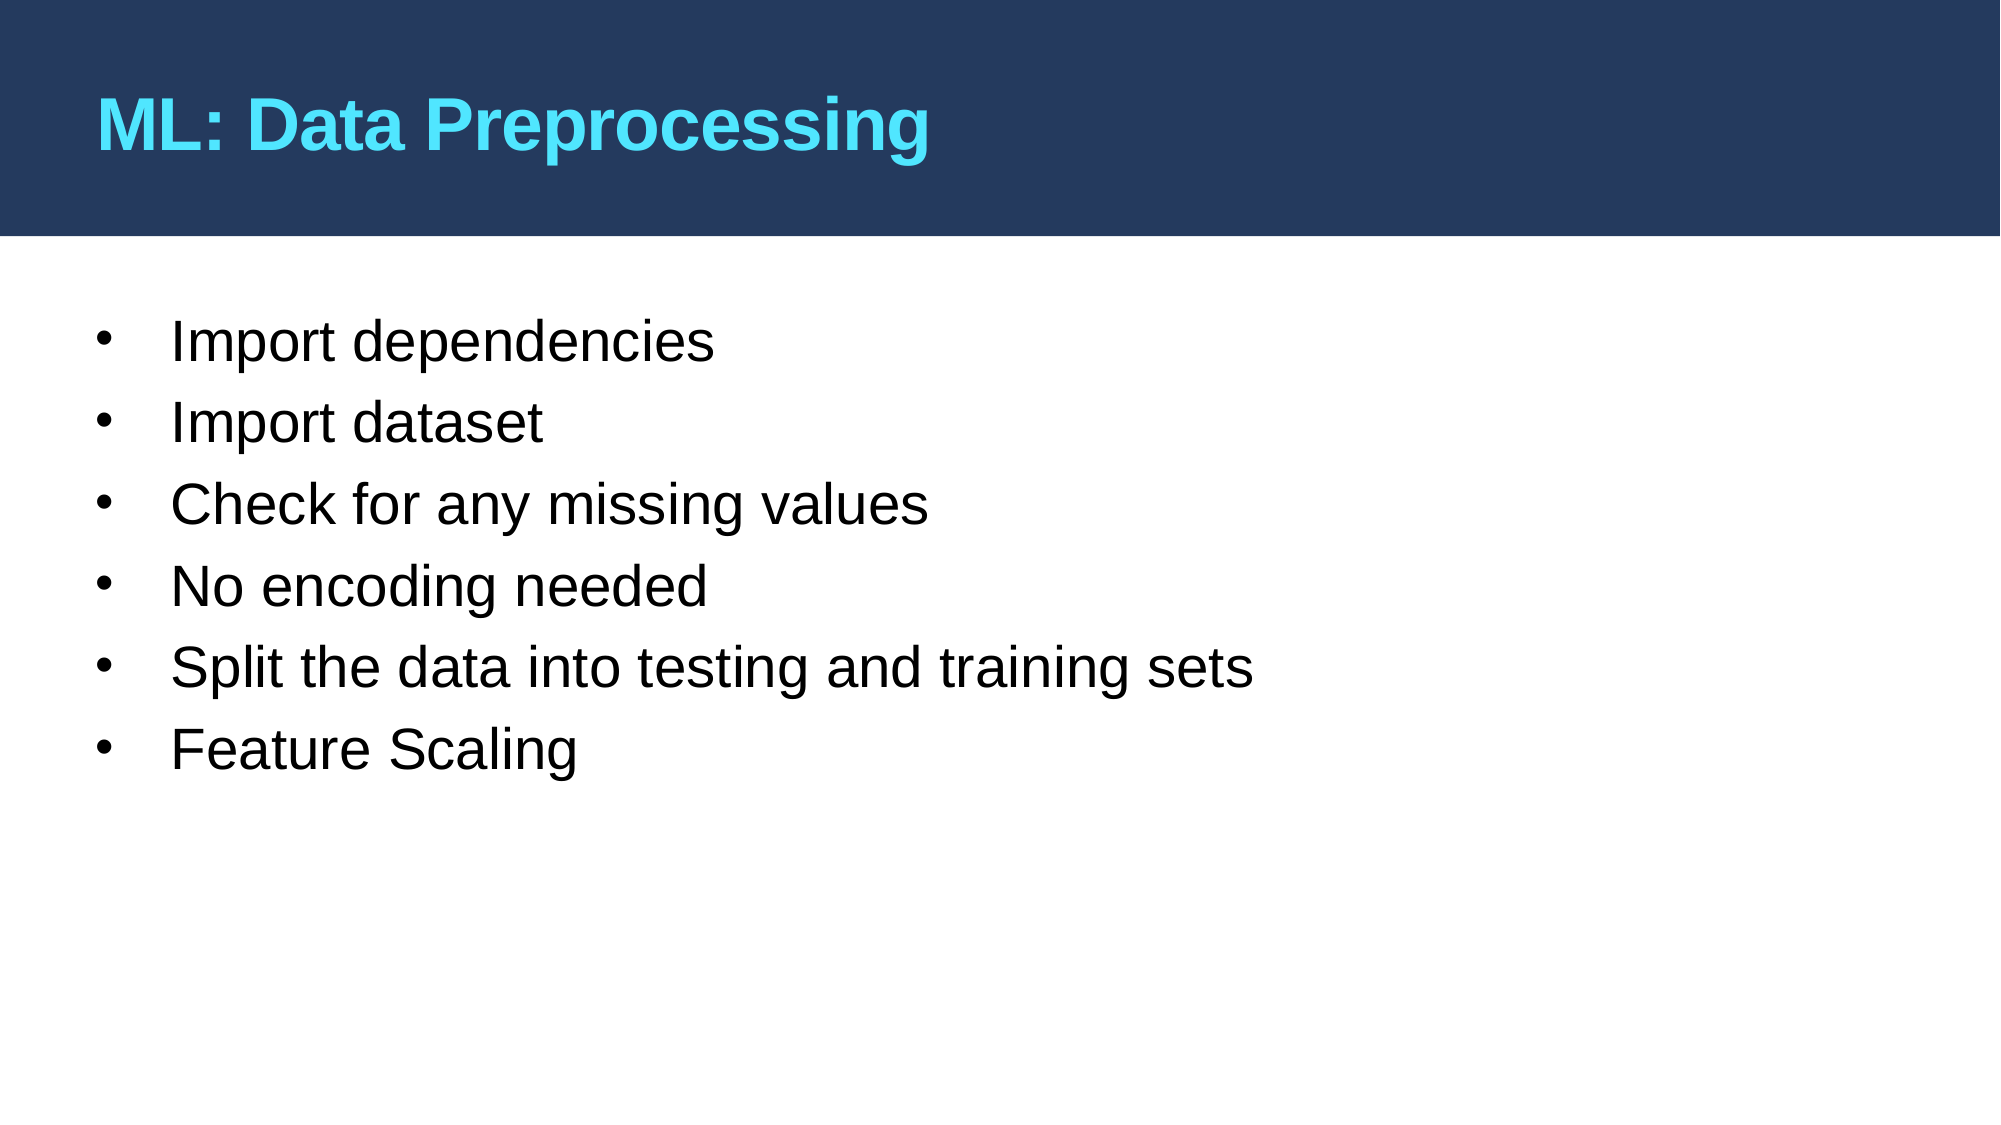

# ML: Data Preprocessing
Import dependencies
Import dataset
Check for any missing values
No encoding needed
Split the data into testing and training sets
Feature Scaling